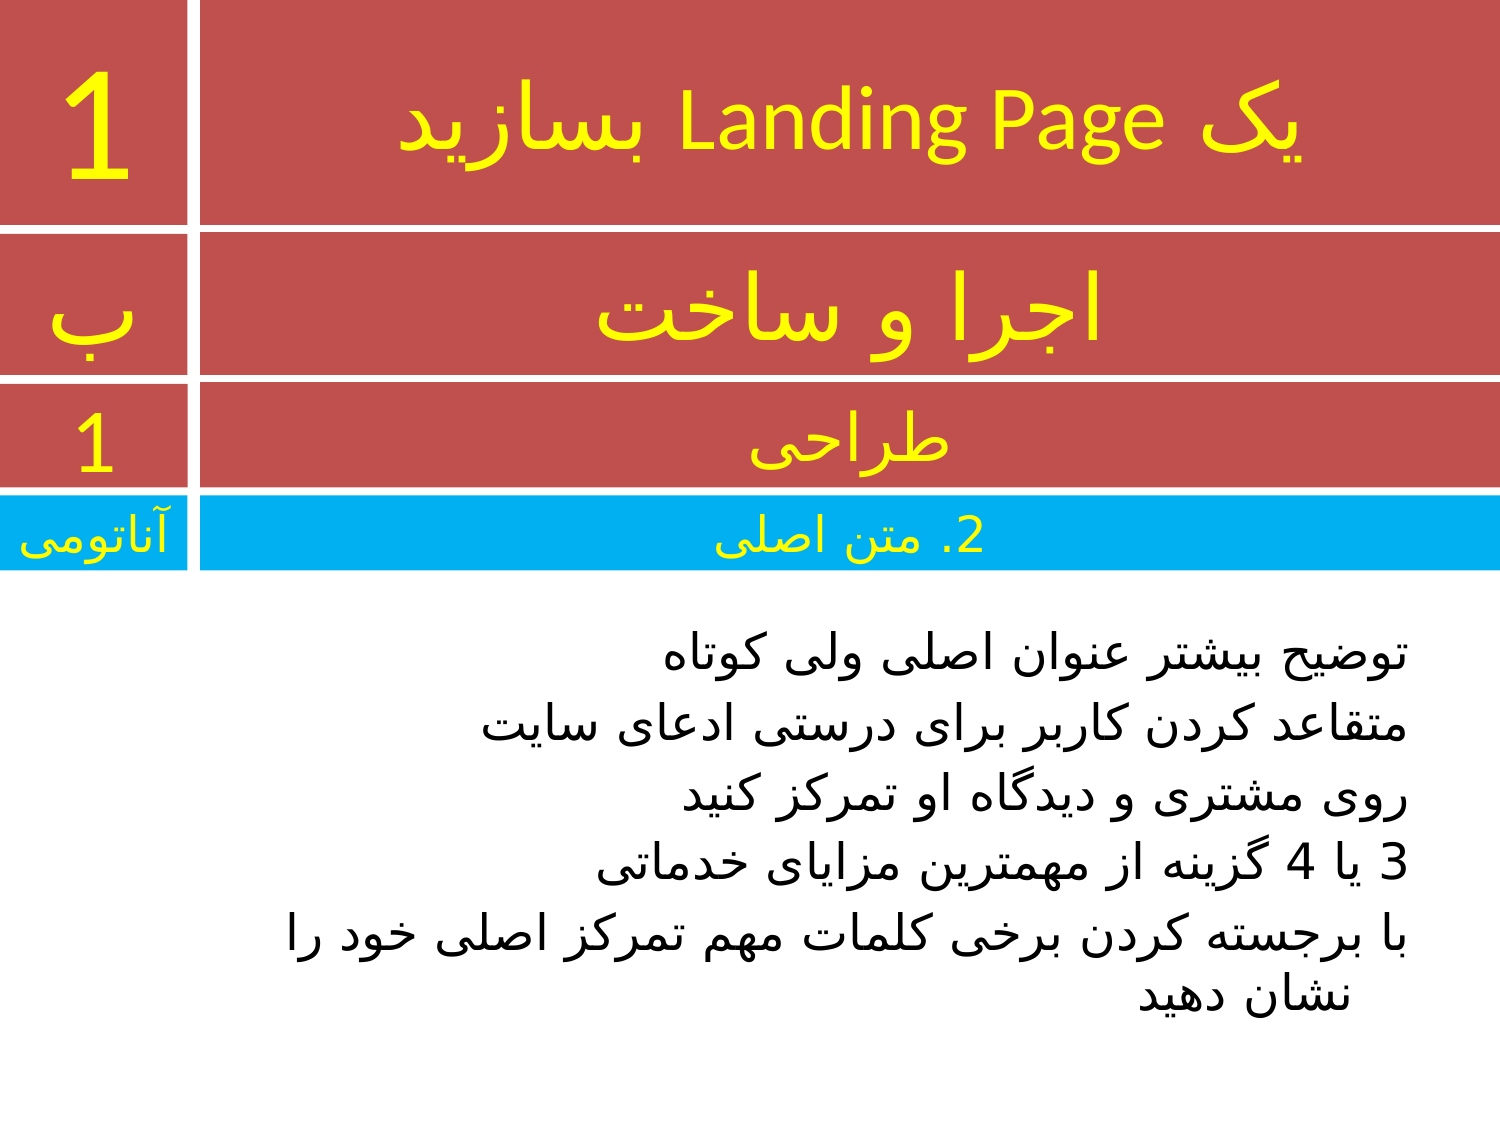

1
# یک Landing Page بسازید
اجرا و ساخت
ب
طراحی
1
آناتومی
2. متن اصلی
توضیح بیشتر عنوان اصلی ولی کوتاه
متقاعد کردن کاربر برای درستی ادعای سایت
روی مشتری و دیدگاه او تمرکز کنید
3 یا 4 گزینه از مهمترین مزایای خدماتی
با برجسته کردن برخی کلمات مهم تمرکز اصلی خود را نشان دهید